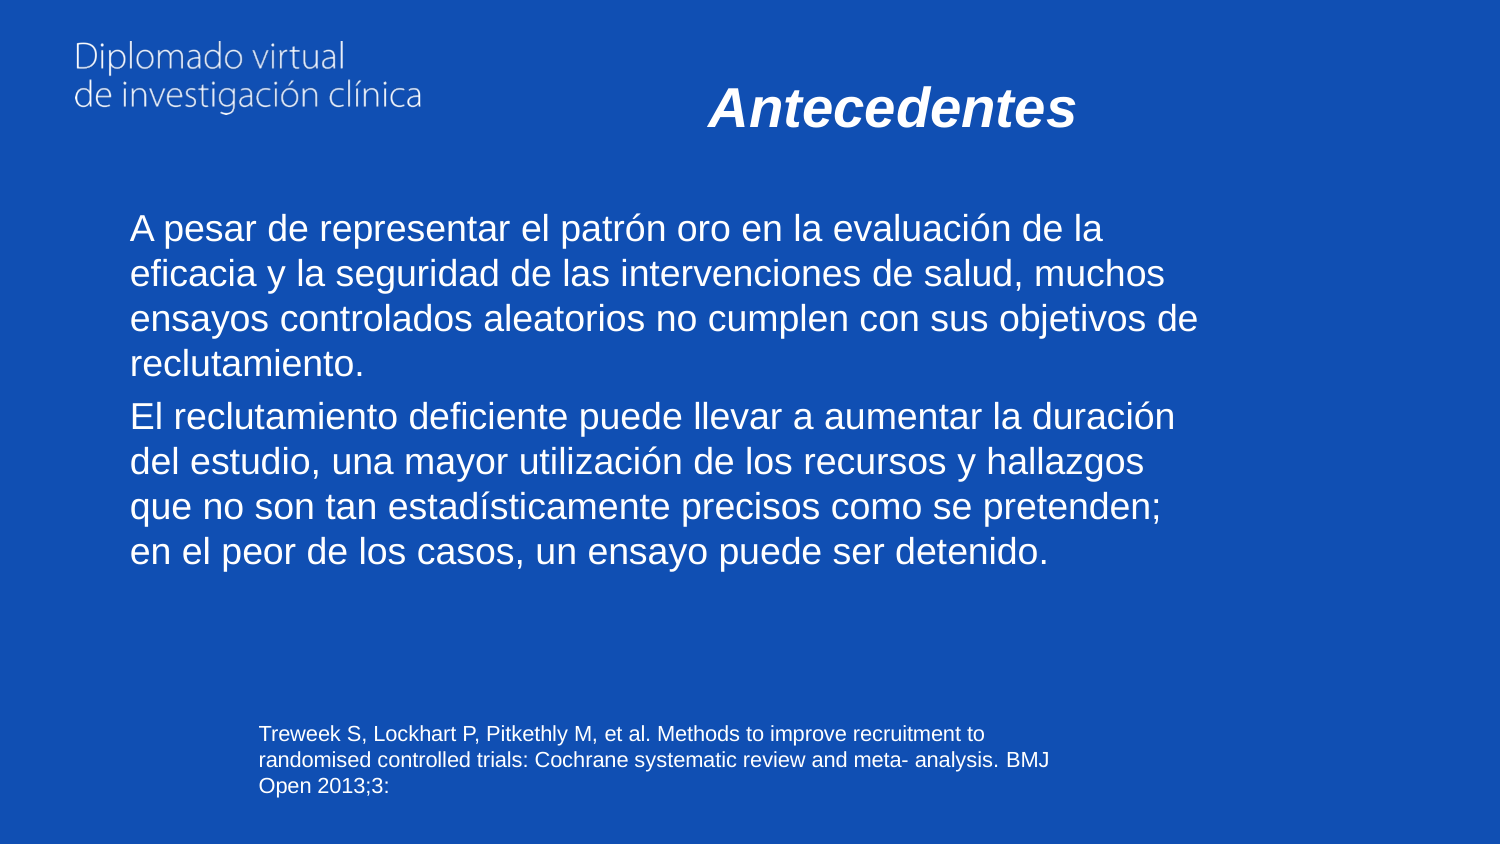

# Antecedentes
A pesar de representar el patrón oro en la evaluación de la eficacia y la seguridad de las intervenciones de salud, muchos ensayos controlados aleatorios no cumplen con sus objetivos de reclutamiento.
El reclutamiento deficiente puede llevar a aumentar la duración del estudio, una mayor utilización de los recursos y hallazgos que no son tan estadísticamente precisos como se pretenden; en el peor de los casos, un ensayo puede ser detenido.
Treweek S, Lockhart P, Pitkethly M, et al. Methods to improve recruitment to randomised controlled trials: Cochrane systematic review and meta- analysis. BMJ Open 2013;3: